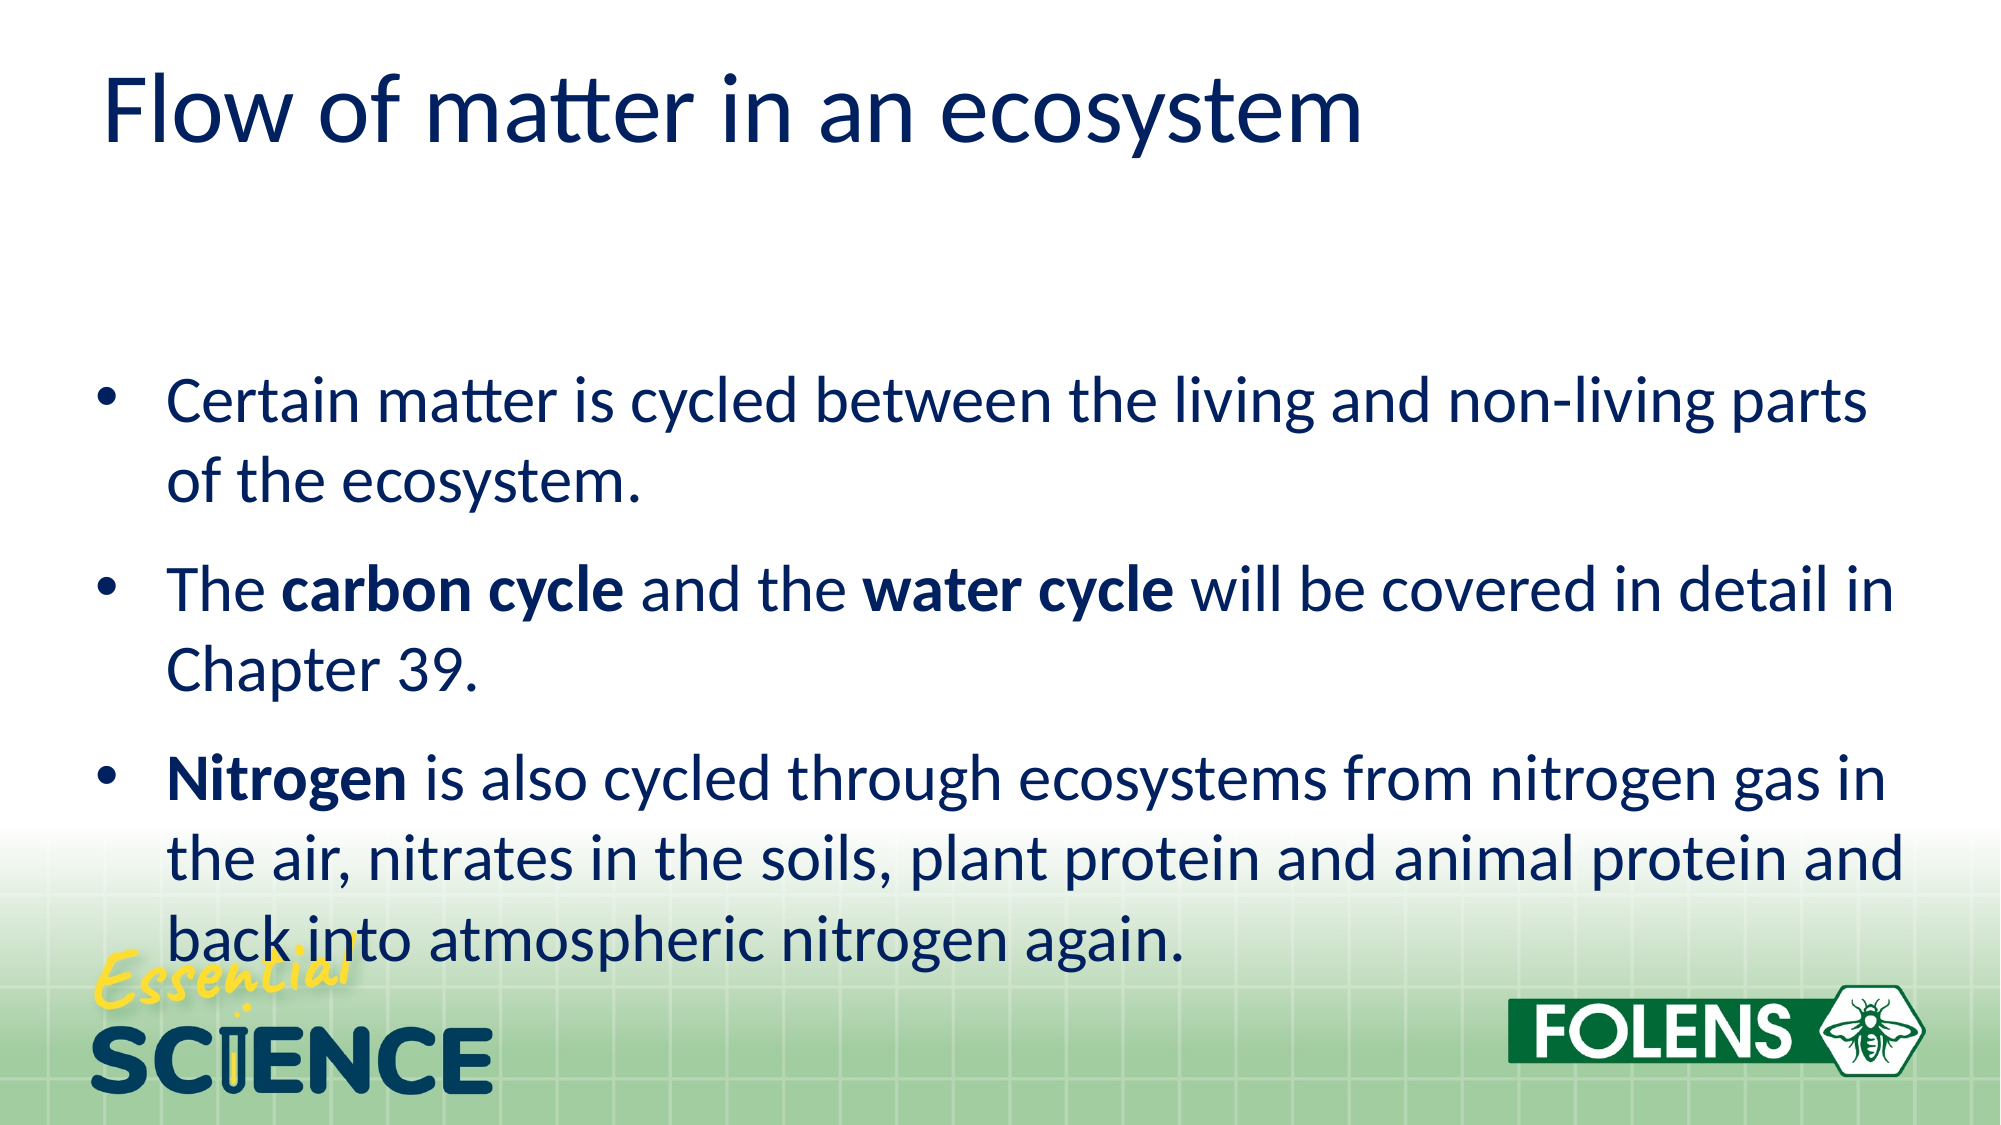

# Flow of matter in an ecosystem

Certain matter is cycled between the living and non-living parts of the ecosystem.
The carbon cycle and the water cycle will be covered in detail in Chapter 39.
Nitrogen is also cycled through ecosystems from nitrogen gas in the air, nitrates in the soils, plant protein and animal protein and back into atmospheric nitrogen again.